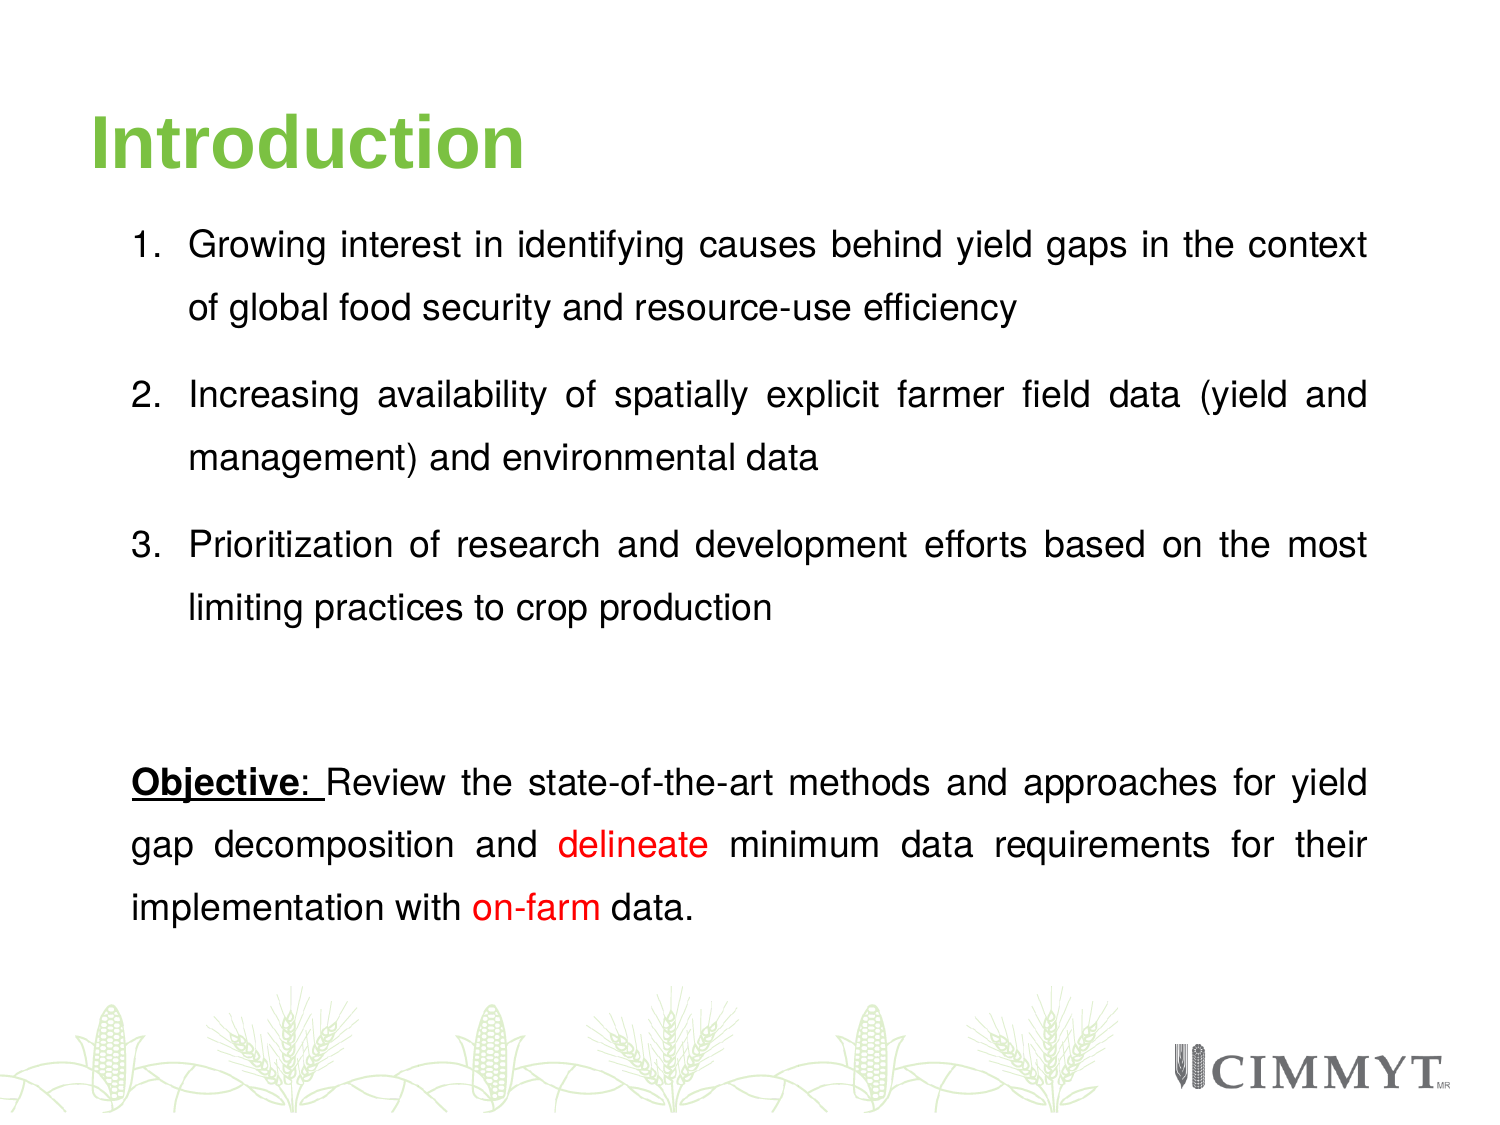

# Introduction
Growing interest in identifying causes behind yield gaps in the context of global food security and resource-use efficiency
Increasing availability of spatially explicit farmer field data (yield and management) and environmental data
Prioritization of research and development efforts based on the most limiting practices to crop production

Objective: Review the state-of-the-art methods and approaches for yield gap decomposition and delineate minimum data requirements for their implementation with on-farm data.